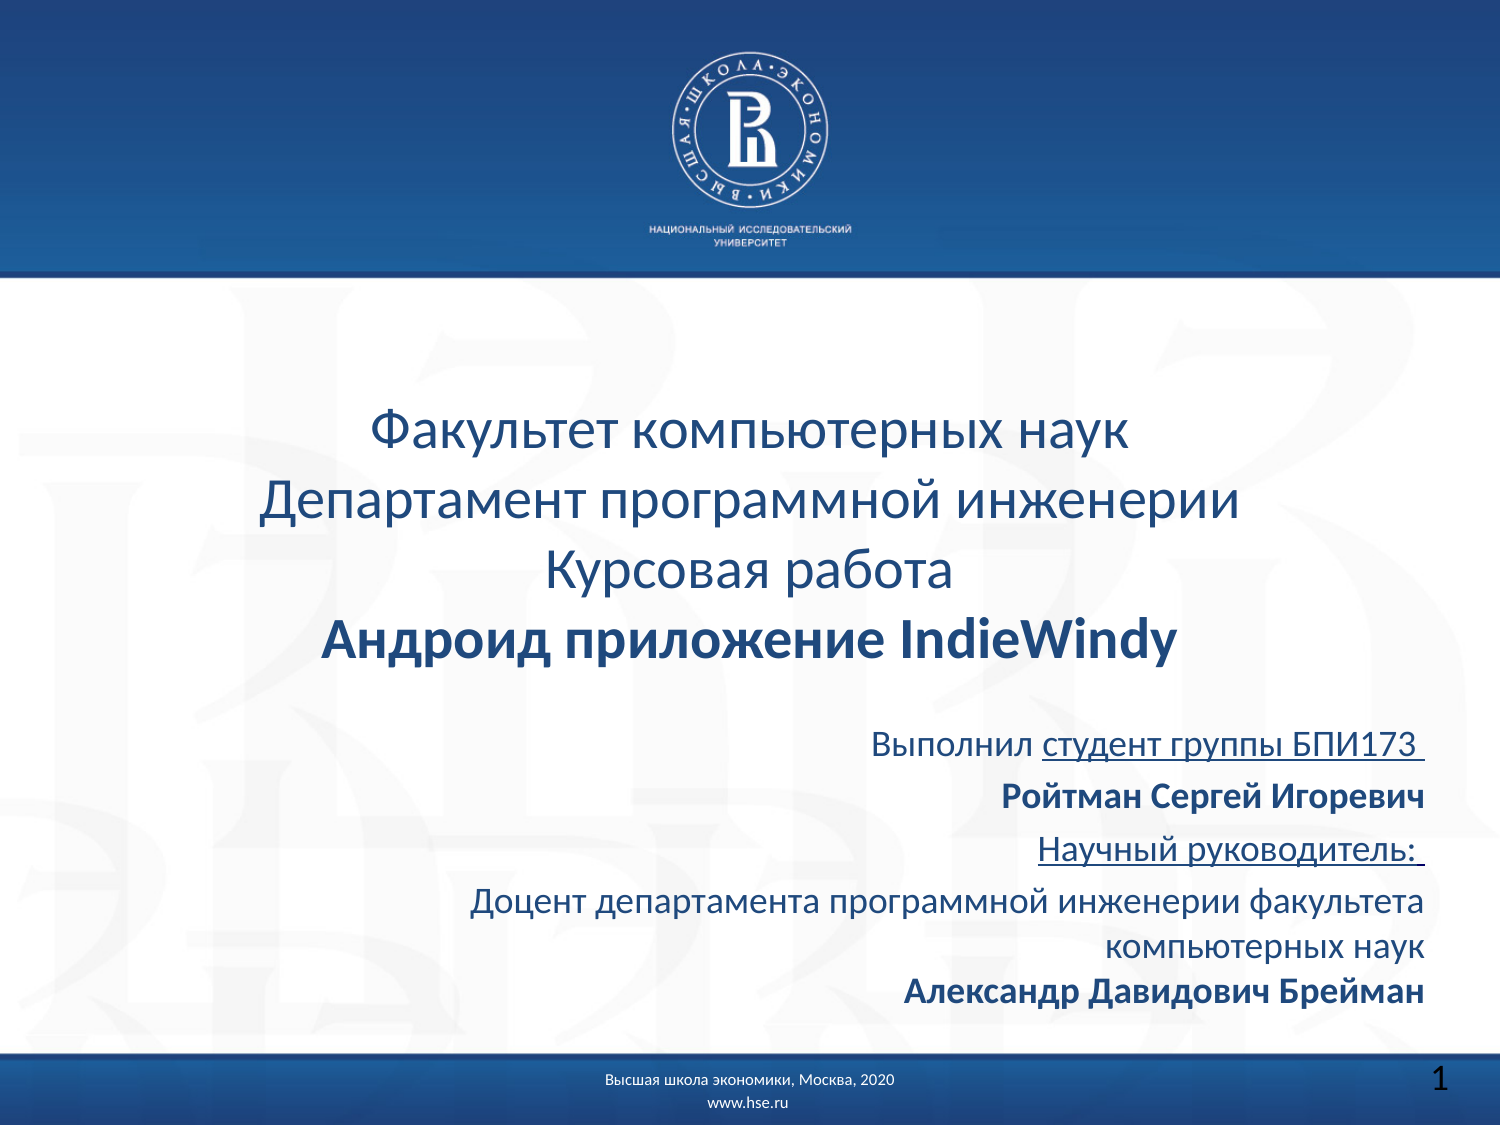

# Факультет компьютерных наук Департамент программной инженерии Курсовая работа Андроид приложение IndieWindy
Выполнил студент группы БПИ173
Ройтман Сергей Игоревич
Научный руководитель:
Доцент департамента программной инженерии факультета компьютерных наук
Александр Давидович Брейман
1
Высшая школа экономики, Москва, 2020
www.hse.ru